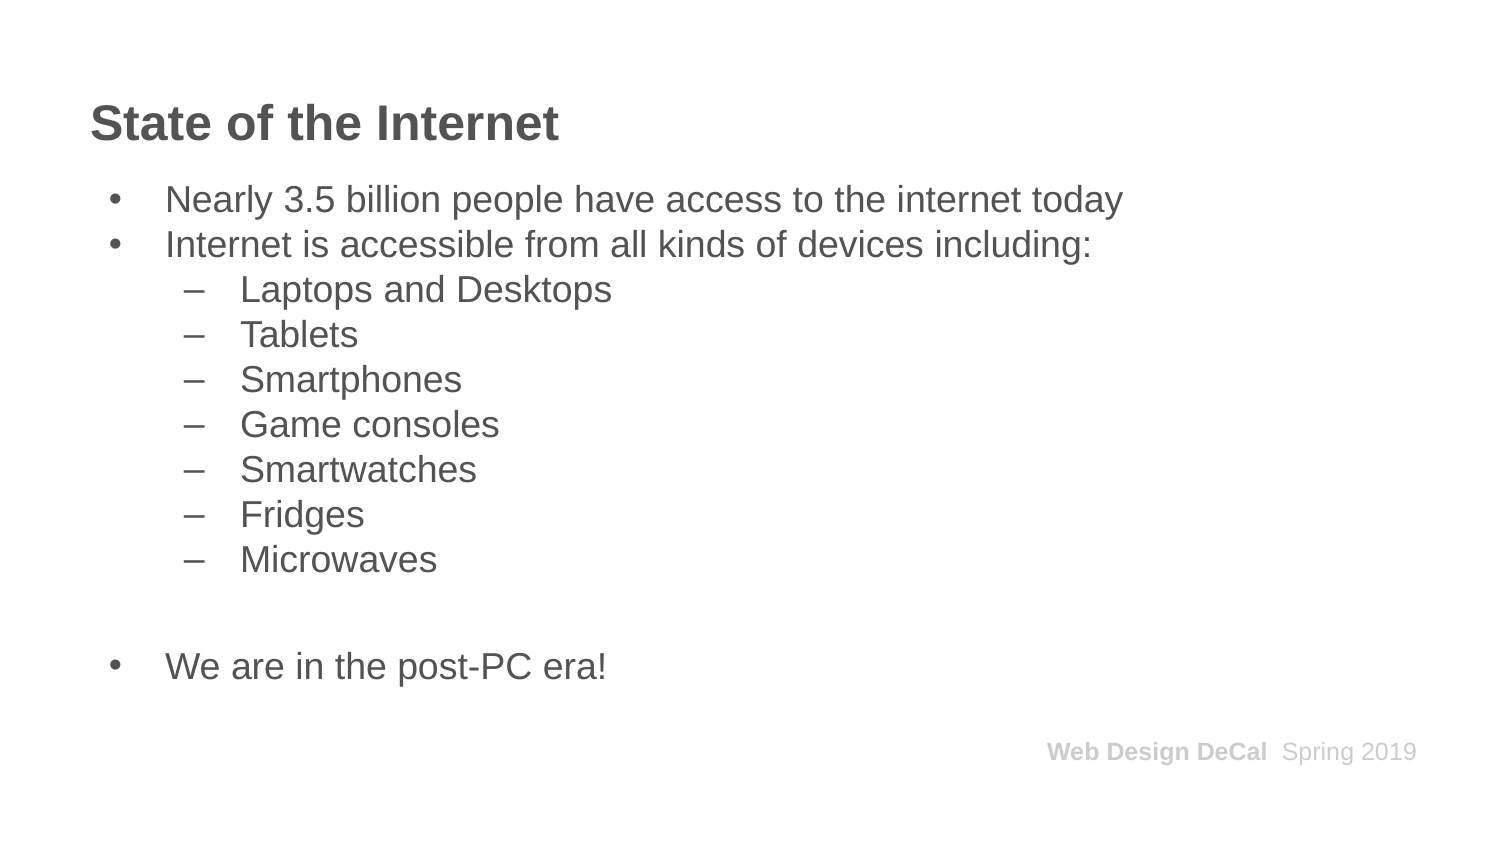

# State of the Internet
Nearly 3.5 billion people have access to the internet today
Internet is accessible from all kinds of devices including:
Laptops and Desktops
Tablets
Smartphones
Game consoles
Smartwatches
Fridges
Microwaves

We are in the post-PC era!